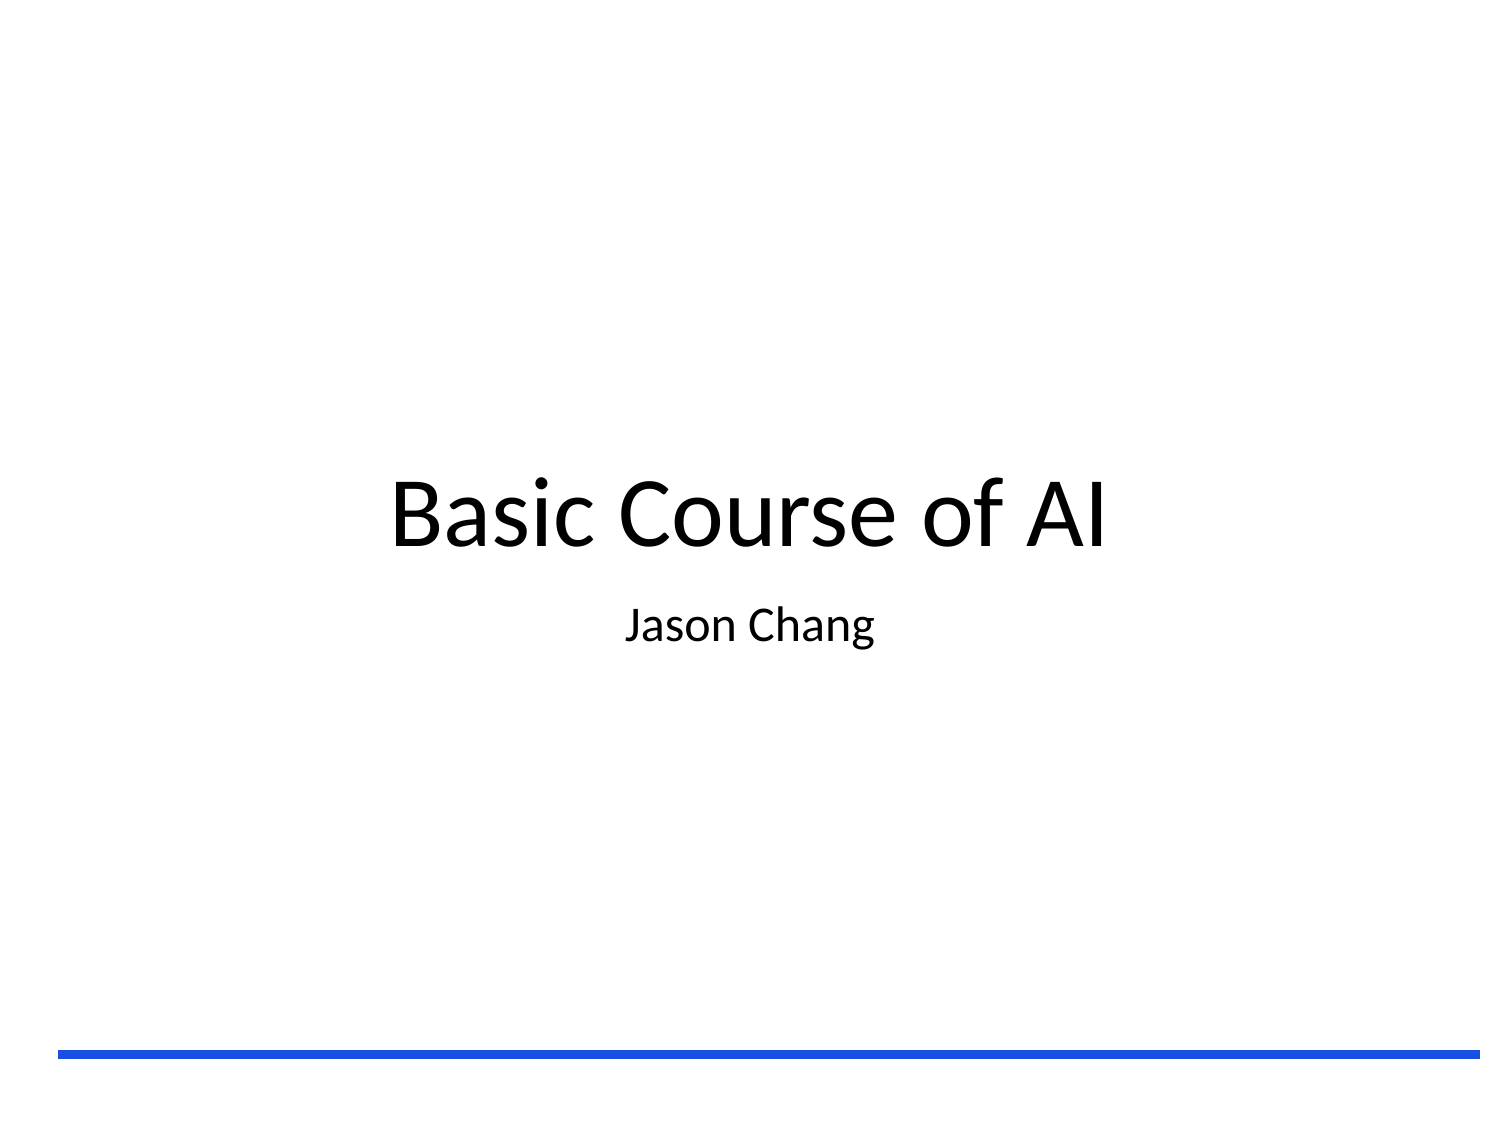

# Basic Course of AI
Jason Chang